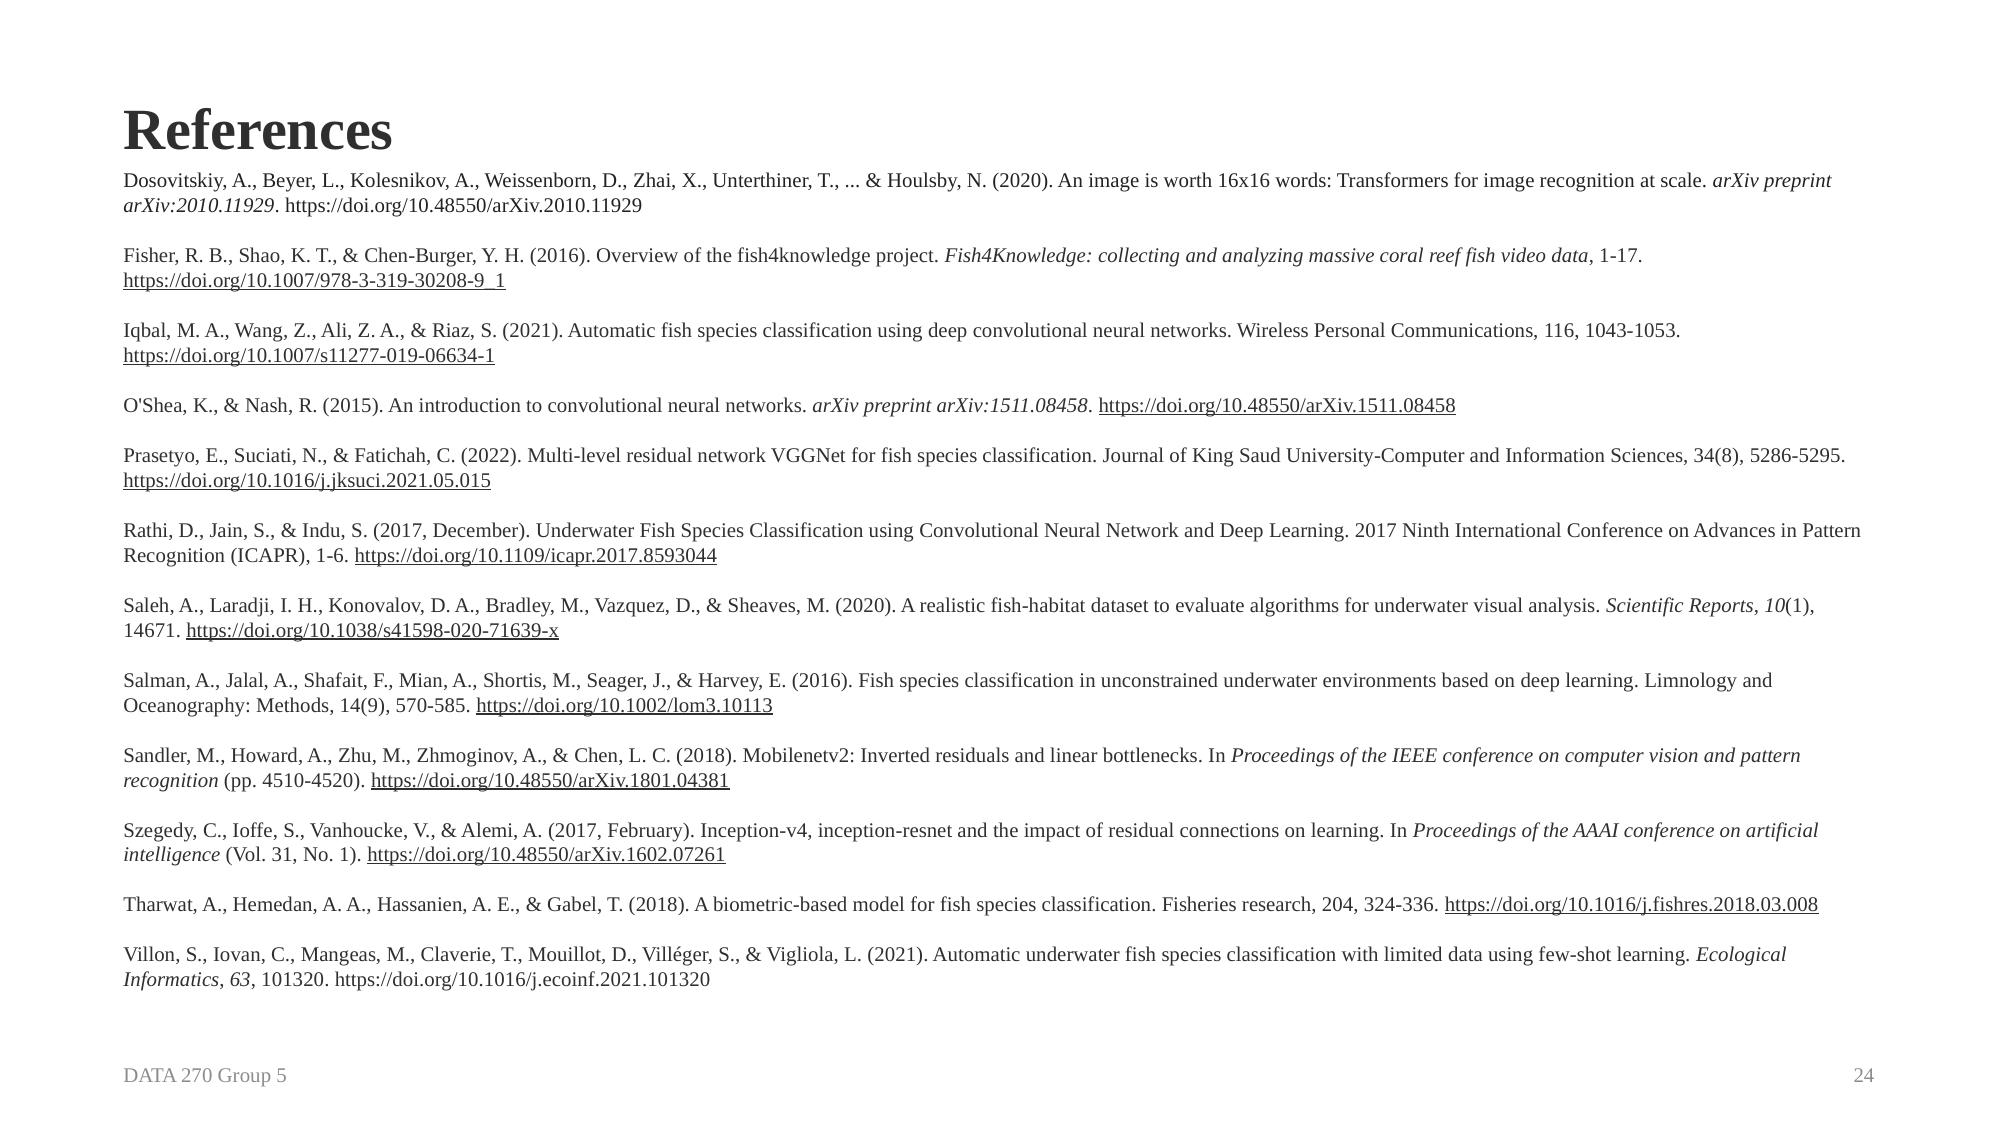

# References
Dosovitskiy, A., Beyer, L., Kolesnikov, A., Weissenborn, D., Zhai, X., Unterthiner, T., ... & Houlsby, N. (2020). An image is worth 16x16 words: Transformers for image recognition at scale. arXiv preprint arXiv:2010.11929. https://doi.org/10.48550/arXiv.2010.11929

Fisher, R. B., Shao, K. T., & Chen-Burger, Y. H. (2016). Overview of the fish4knowledge project. Fish4Knowledge: collecting and analyzing massive coral reef fish video data, 1-17. https://doi.org/10.1007/978-3-319-30208-9_1

Iqbal, M. A., Wang, Z., Ali, Z. A., & Riaz, S. (2021). Automatic fish species classification using deep convolutional neural networks. Wireless Personal Communications, 116, 1043-1053. https://doi.org/10.1007/s11277-019-06634-1
O'Shea, K., & Nash, R. (2015). An introduction to convolutional neural networks. arXiv preprint arXiv:1511.08458. https://doi.org/10.48550/arXiv.1511.08458

Prasetyo, E., Suciati, N., & Fatichah, C. (2022). Multi-level residual network VGGNet for fish species classification. Journal of King Saud University-Computer and Information Sciences, 34(8), 5286-5295. https://doi.org/10.1016/j.jksuci.2021.05.015

Rathi, D., Jain, S., & Indu, S. (2017, December). Underwater Fish Species Classification using Convolutional Neural Network and Deep Learning. 2017 Ninth International Conference on Advances in Pattern Recognition (ICAPR), 1-6. https://doi.org/10.1109/icapr.2017.8593044

Saleh, A., Laradji, I. H., Konovalov, D. A., Bradley, M., Vazquez, D., & Sheaves, M. (2020). A realistic fish-habitat dataset to evaluate algorithms for underwater visual analysis. Scientific Reports, 10(1), 14671. https://doi.org/10.1038/s41598-020-71639-x

Salman, A., Jalal, A., Shafait, F., Mian, A., Shortis, M., Seager, J., & Harvey, E. (2016). Fish species classification in unconstrained underwater environments based on deep learning. Limnology and Oceanography: Methods, 14(9), 570-585. https://doi.org/10.1002/lom3.10113

Sandler, M., Howard, A., Zhu, M., Zhmoginov, A., & Chen, L. C. (2018). Mobilenetv2: Inverted residuals and linear bottlenecks. In Proceedings of the IEEE conference on computer vision and pattern recognition (pp. 4510-4520). https://doi.org/10.48550/arXiv.1801.04381
Szegedy, C., Ioffe, S., Vanhoucke, V., & Alemi, A. (2017, February). Inception-v4, inception-resnet and the impact of residual connections on learning. In Proceedings of the AAAI conference on artificial intelligence (Vol. 31, No. 1). https://doi.org/10.48550/arXiv.1602.07261

Tharwat, A., Hemedan, A. A., Hassanien, A. E., & Gabel, T. (2018). A biometric-based model for fish species classification. Fisheries research, 204, 324-336. https://doi.org/10.1016/j.fishres.2018.03.008

Villon, S., Iovan, C., Mangeas, M., Claverie, T., Mouillot, D., Villéger, S., & Vigliola, L. (2021). Automatic underwater fish species classification with limited data using few-shot learning. Ecological Informatics, 63, 101320. https://doi.org/10.1016/j.ecoinf.2021.101320
DATA 270 Group 5
24